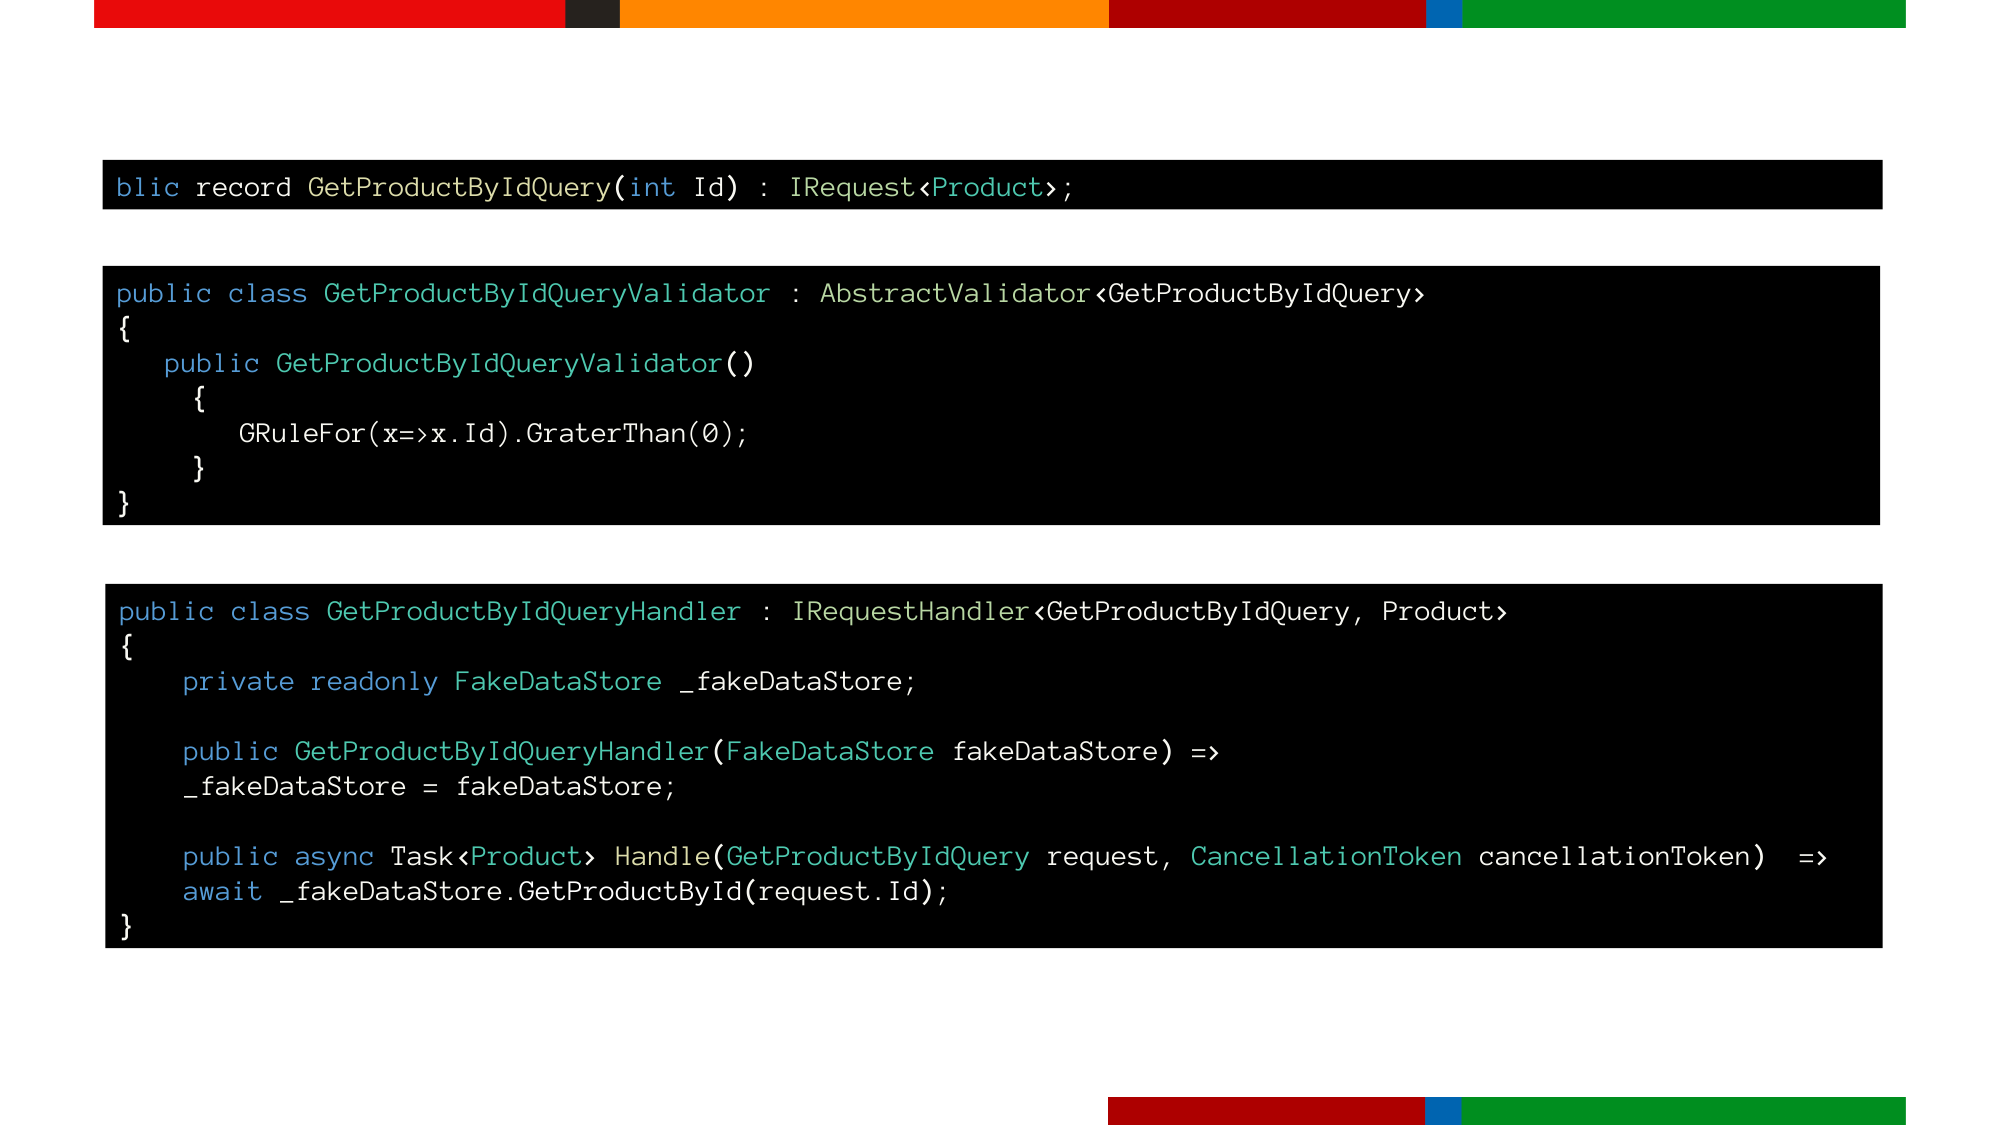

blic record GetProductByIdQuery(int Id) : IRequest<Product>;
public class GetProductByIdQueryValidator : AbstractValidator<GetProductByIdQuery>
{
   public GetProductByIdQueryValidator()
{
   GRuleFor(x=>x.Id).GraterThan(0);
}
}
public class GetProductByIdQueryHandler : IRequestHandler<GetProductByIdQuery, Product>
{
    private readonly FakeDataStore _fakeDataStore;

    public GetProductByIdQueryHandler(FakeDataStore fakeDataStore) =>
    _fakeDataStore = fakeDataStore;

    public async Task<Product> Handle(GetProductByIdQuery request, CancellationToken cancellationToken)  =>
    await _fakeDataStore.GetProductById(request.Id);
}